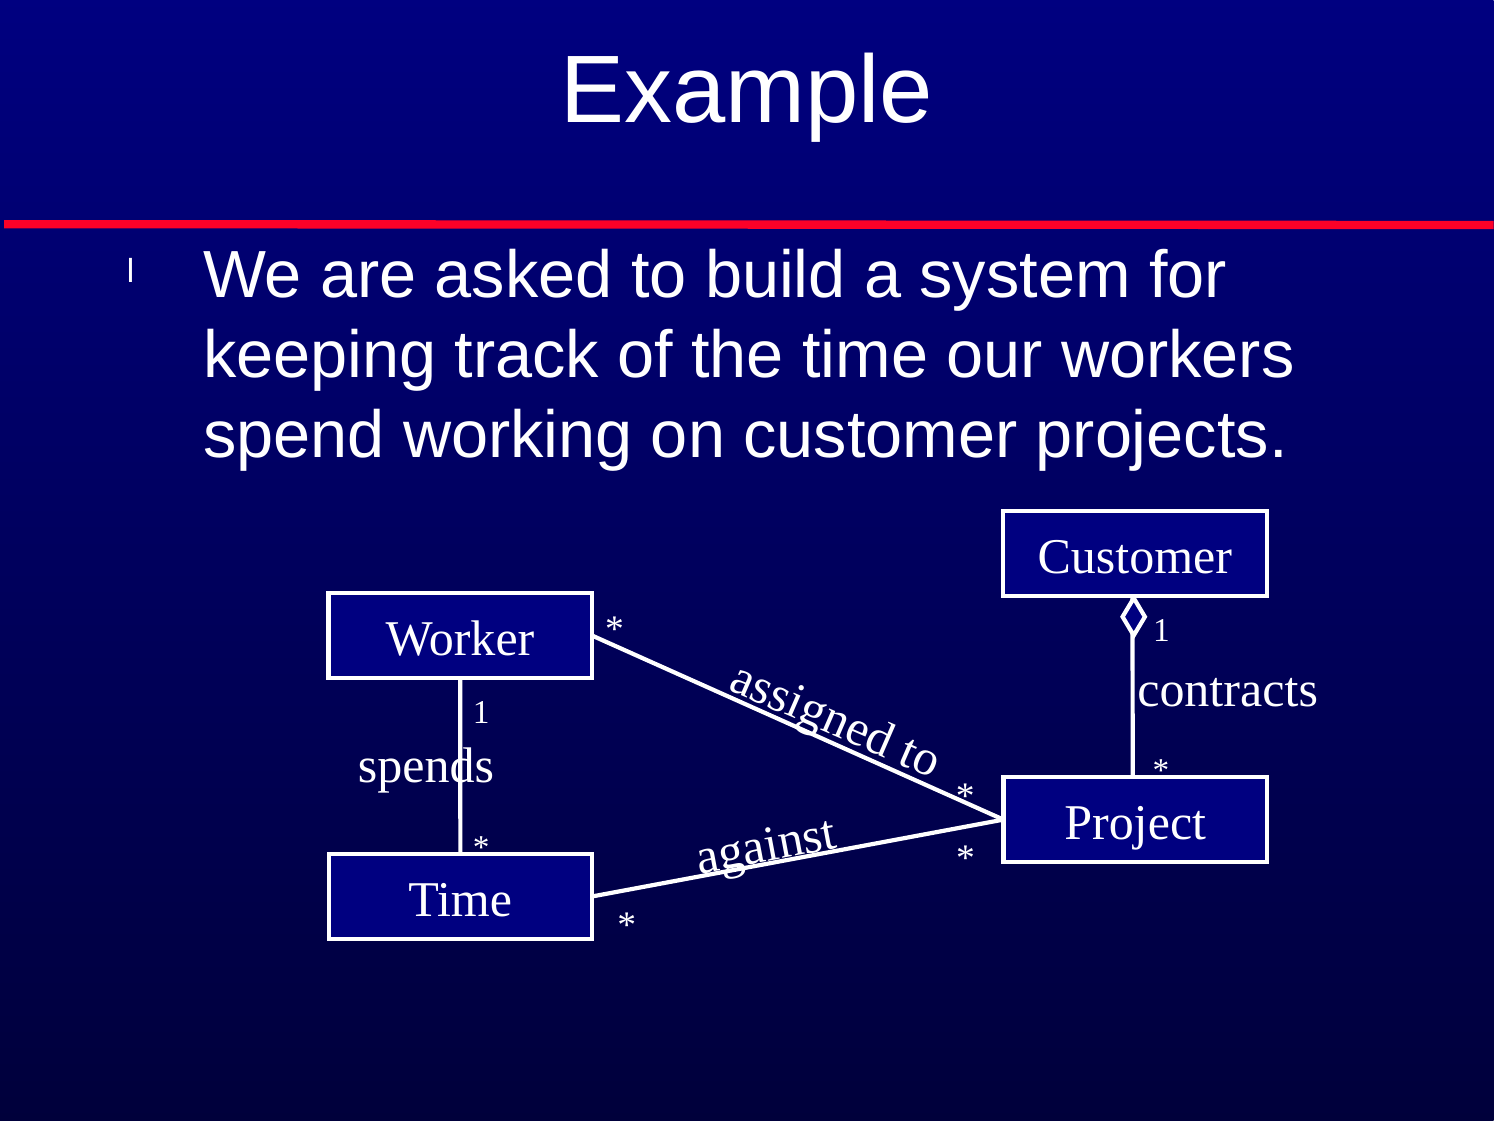

# Example
We are asked to build a system for keeping track of the time our workers spend working on customer projects.
Customer
Worker
*
*
contracts

1
*
assigned to
spends
1
*
Project
against
*
*
Time